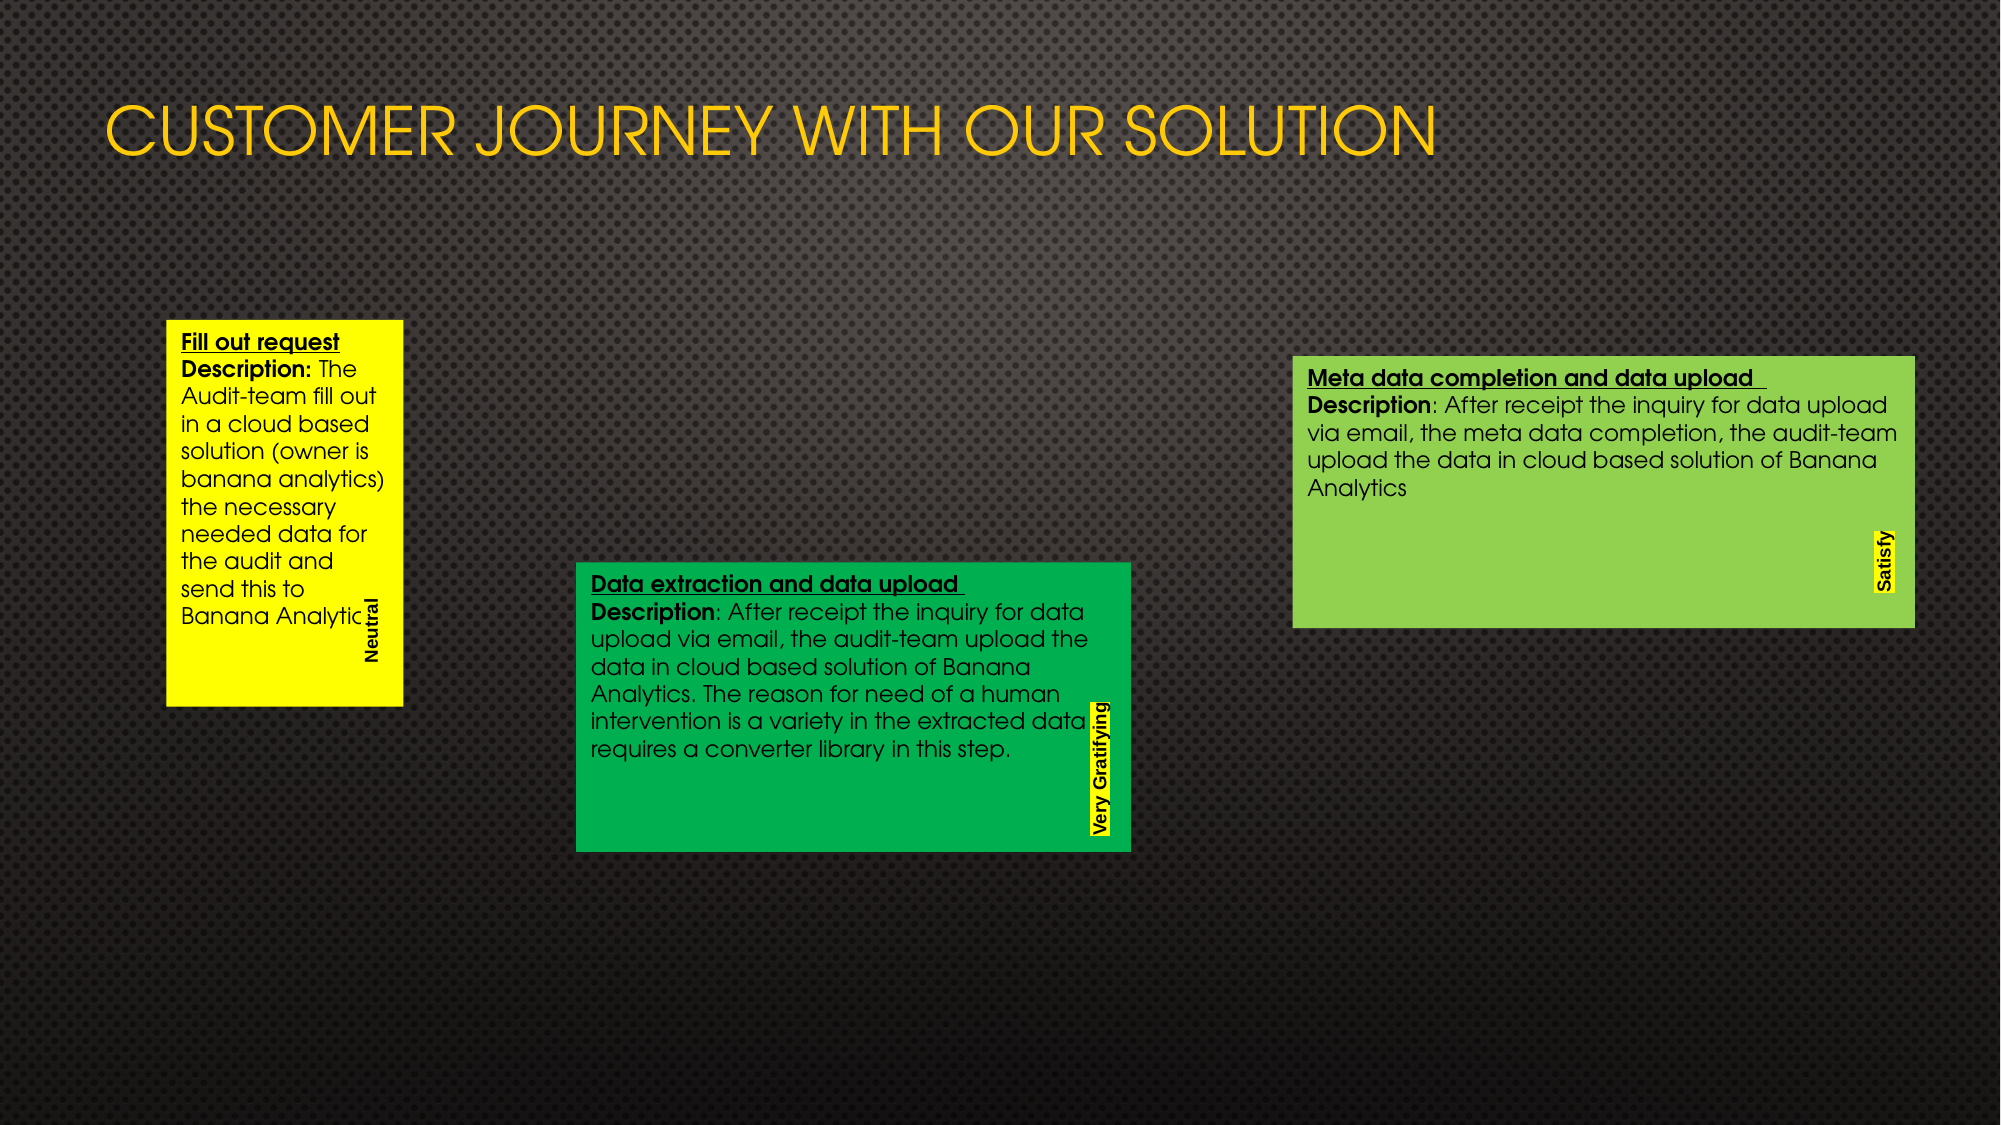

# Customer Journey with our solution
Fill out request
Description: The Audit-team fill out in a cloud based solution (owner is banana analytics) the necessary needed data for the audit and send this to Banana Analytics

Meta data completion and data upload
Description: After receipt the inquiry for data upload via email, the meta data completion, the audit-team upload the data in cloud based solution of Banana Analytics

Satisfy
Neutral
Data extraction and data upload
Description: After receipt the inquiry for data upload via email, the audit-team upload the data in cloud based solution of Banana Analytics. The reason for need of a human intervention is a variety in the extracted data requires a converter library in this step.

Very Gratifying